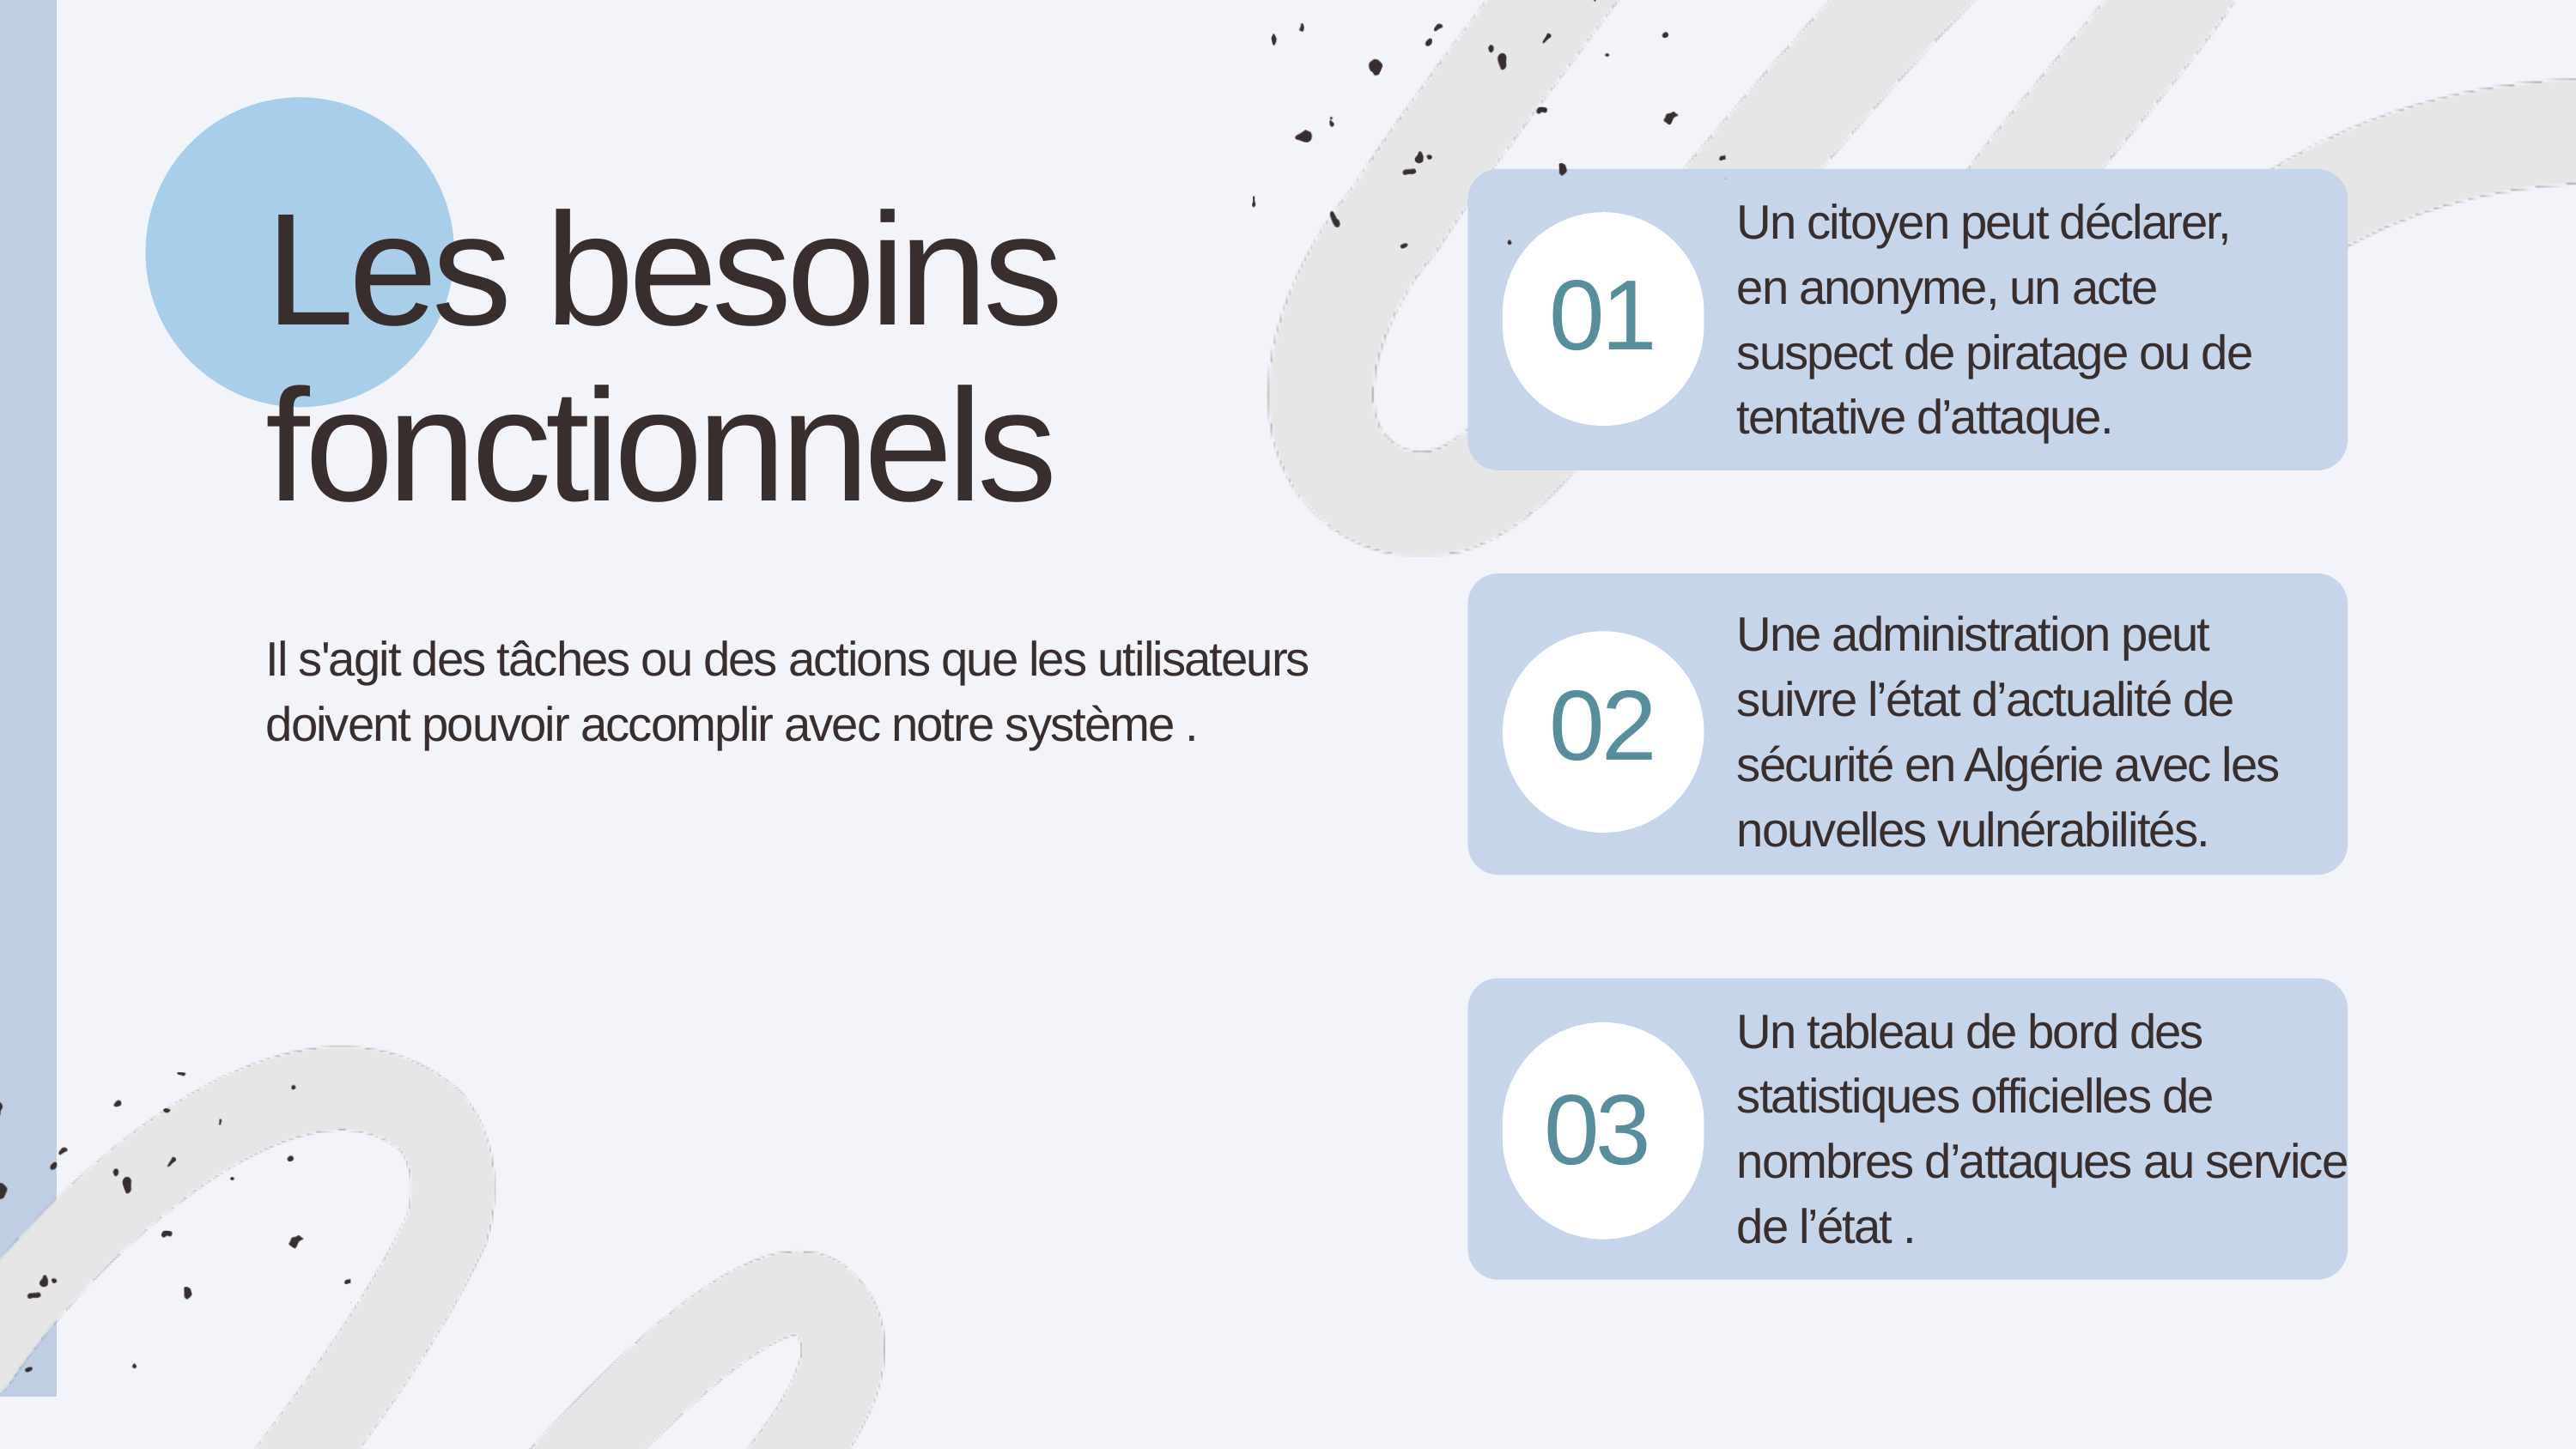

Les besoins fonctionnels
Un citoyen peut déclarer, en anonyme, un acte suspect de piratage ou de tentative d’attaque.

01

Une administration peut
suivre l’état d’actualité de sécurité en Algérie avec les nouvelles vulnérabilités.
Il s'agit des tâches ou des actions que les utilisateurs doivent pouvoir accomplir avec notre système .

02

Un tableau de bord des statistiques officielles de nombres d’attaques au service de l’état .

03